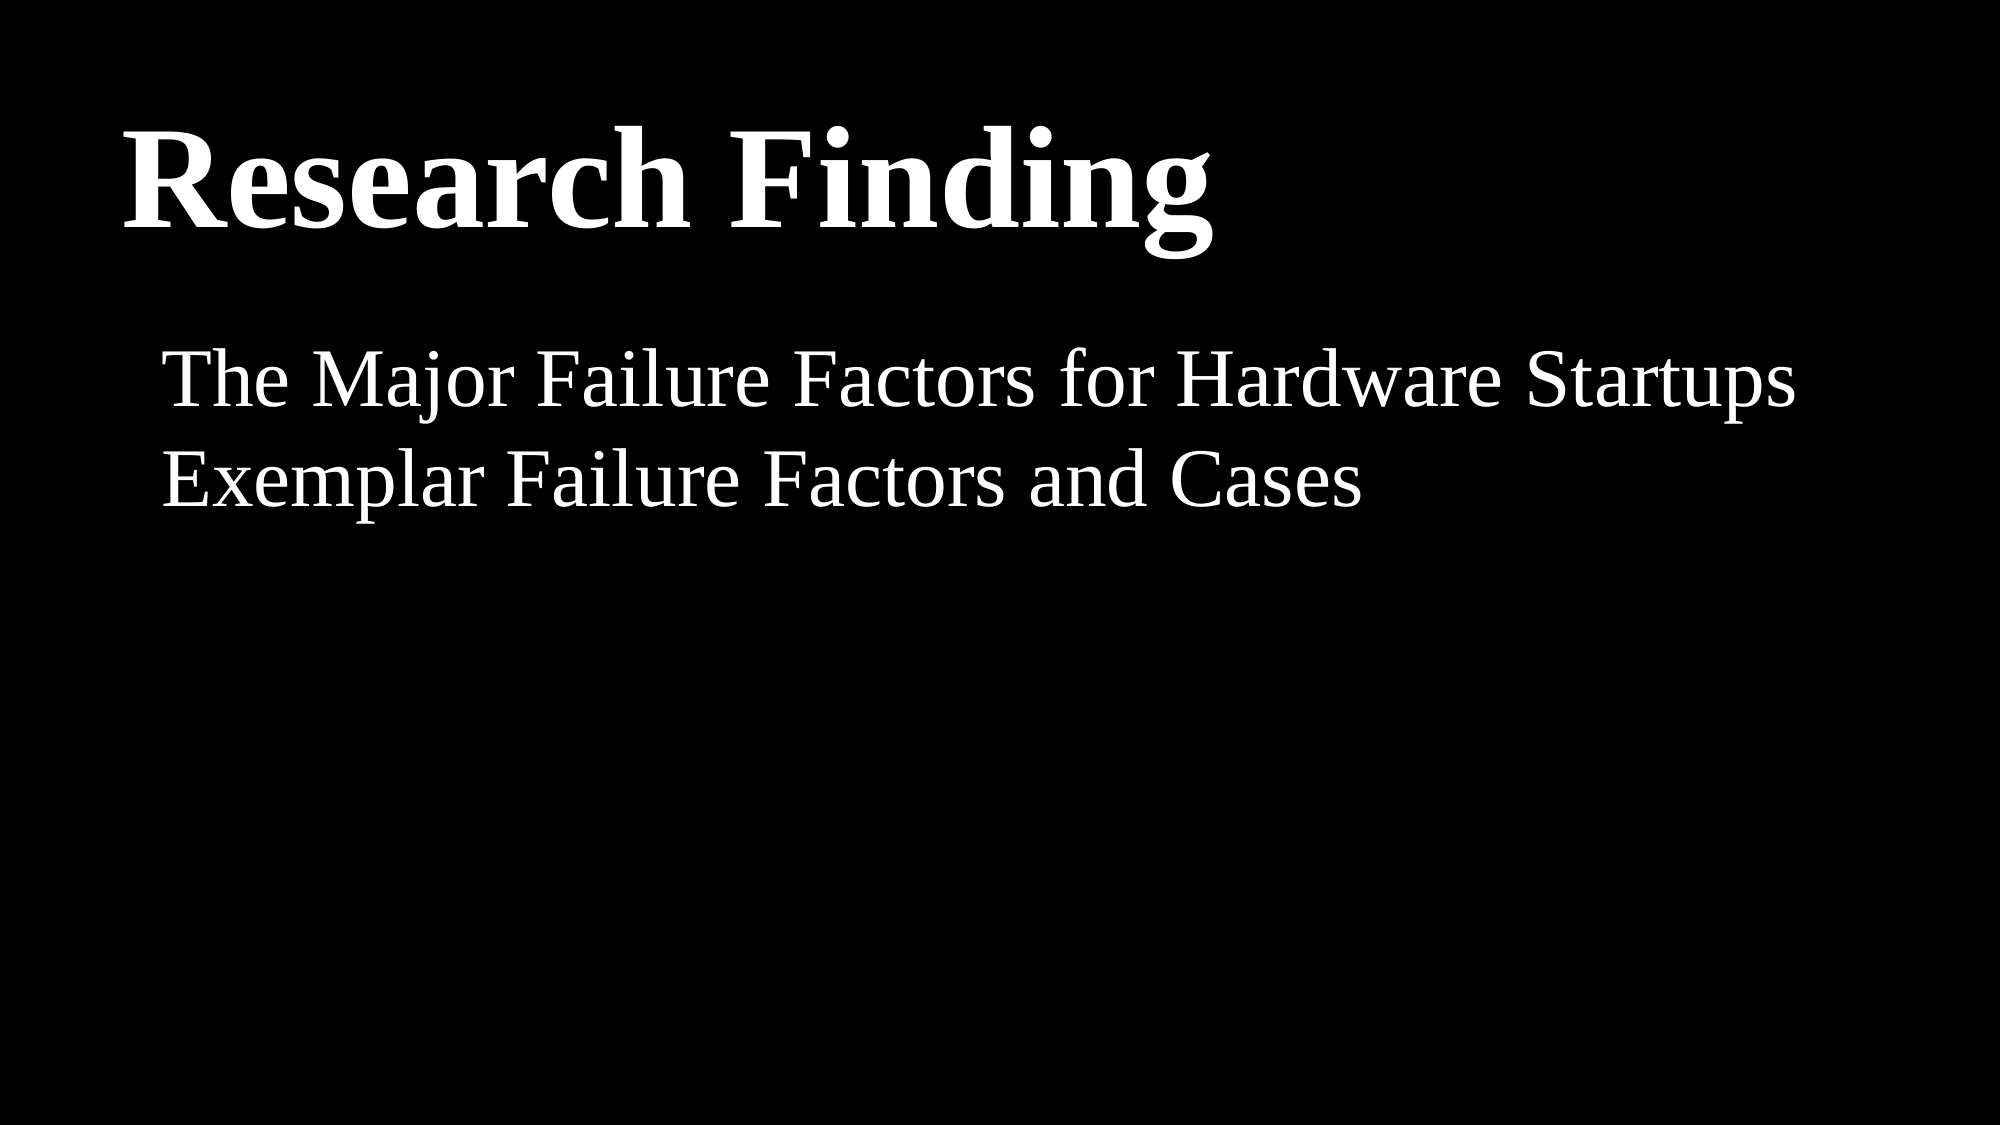

# Research Finding
The Major Failure Factors for Hardware Startups
Exemplar Failure Factors and Cases